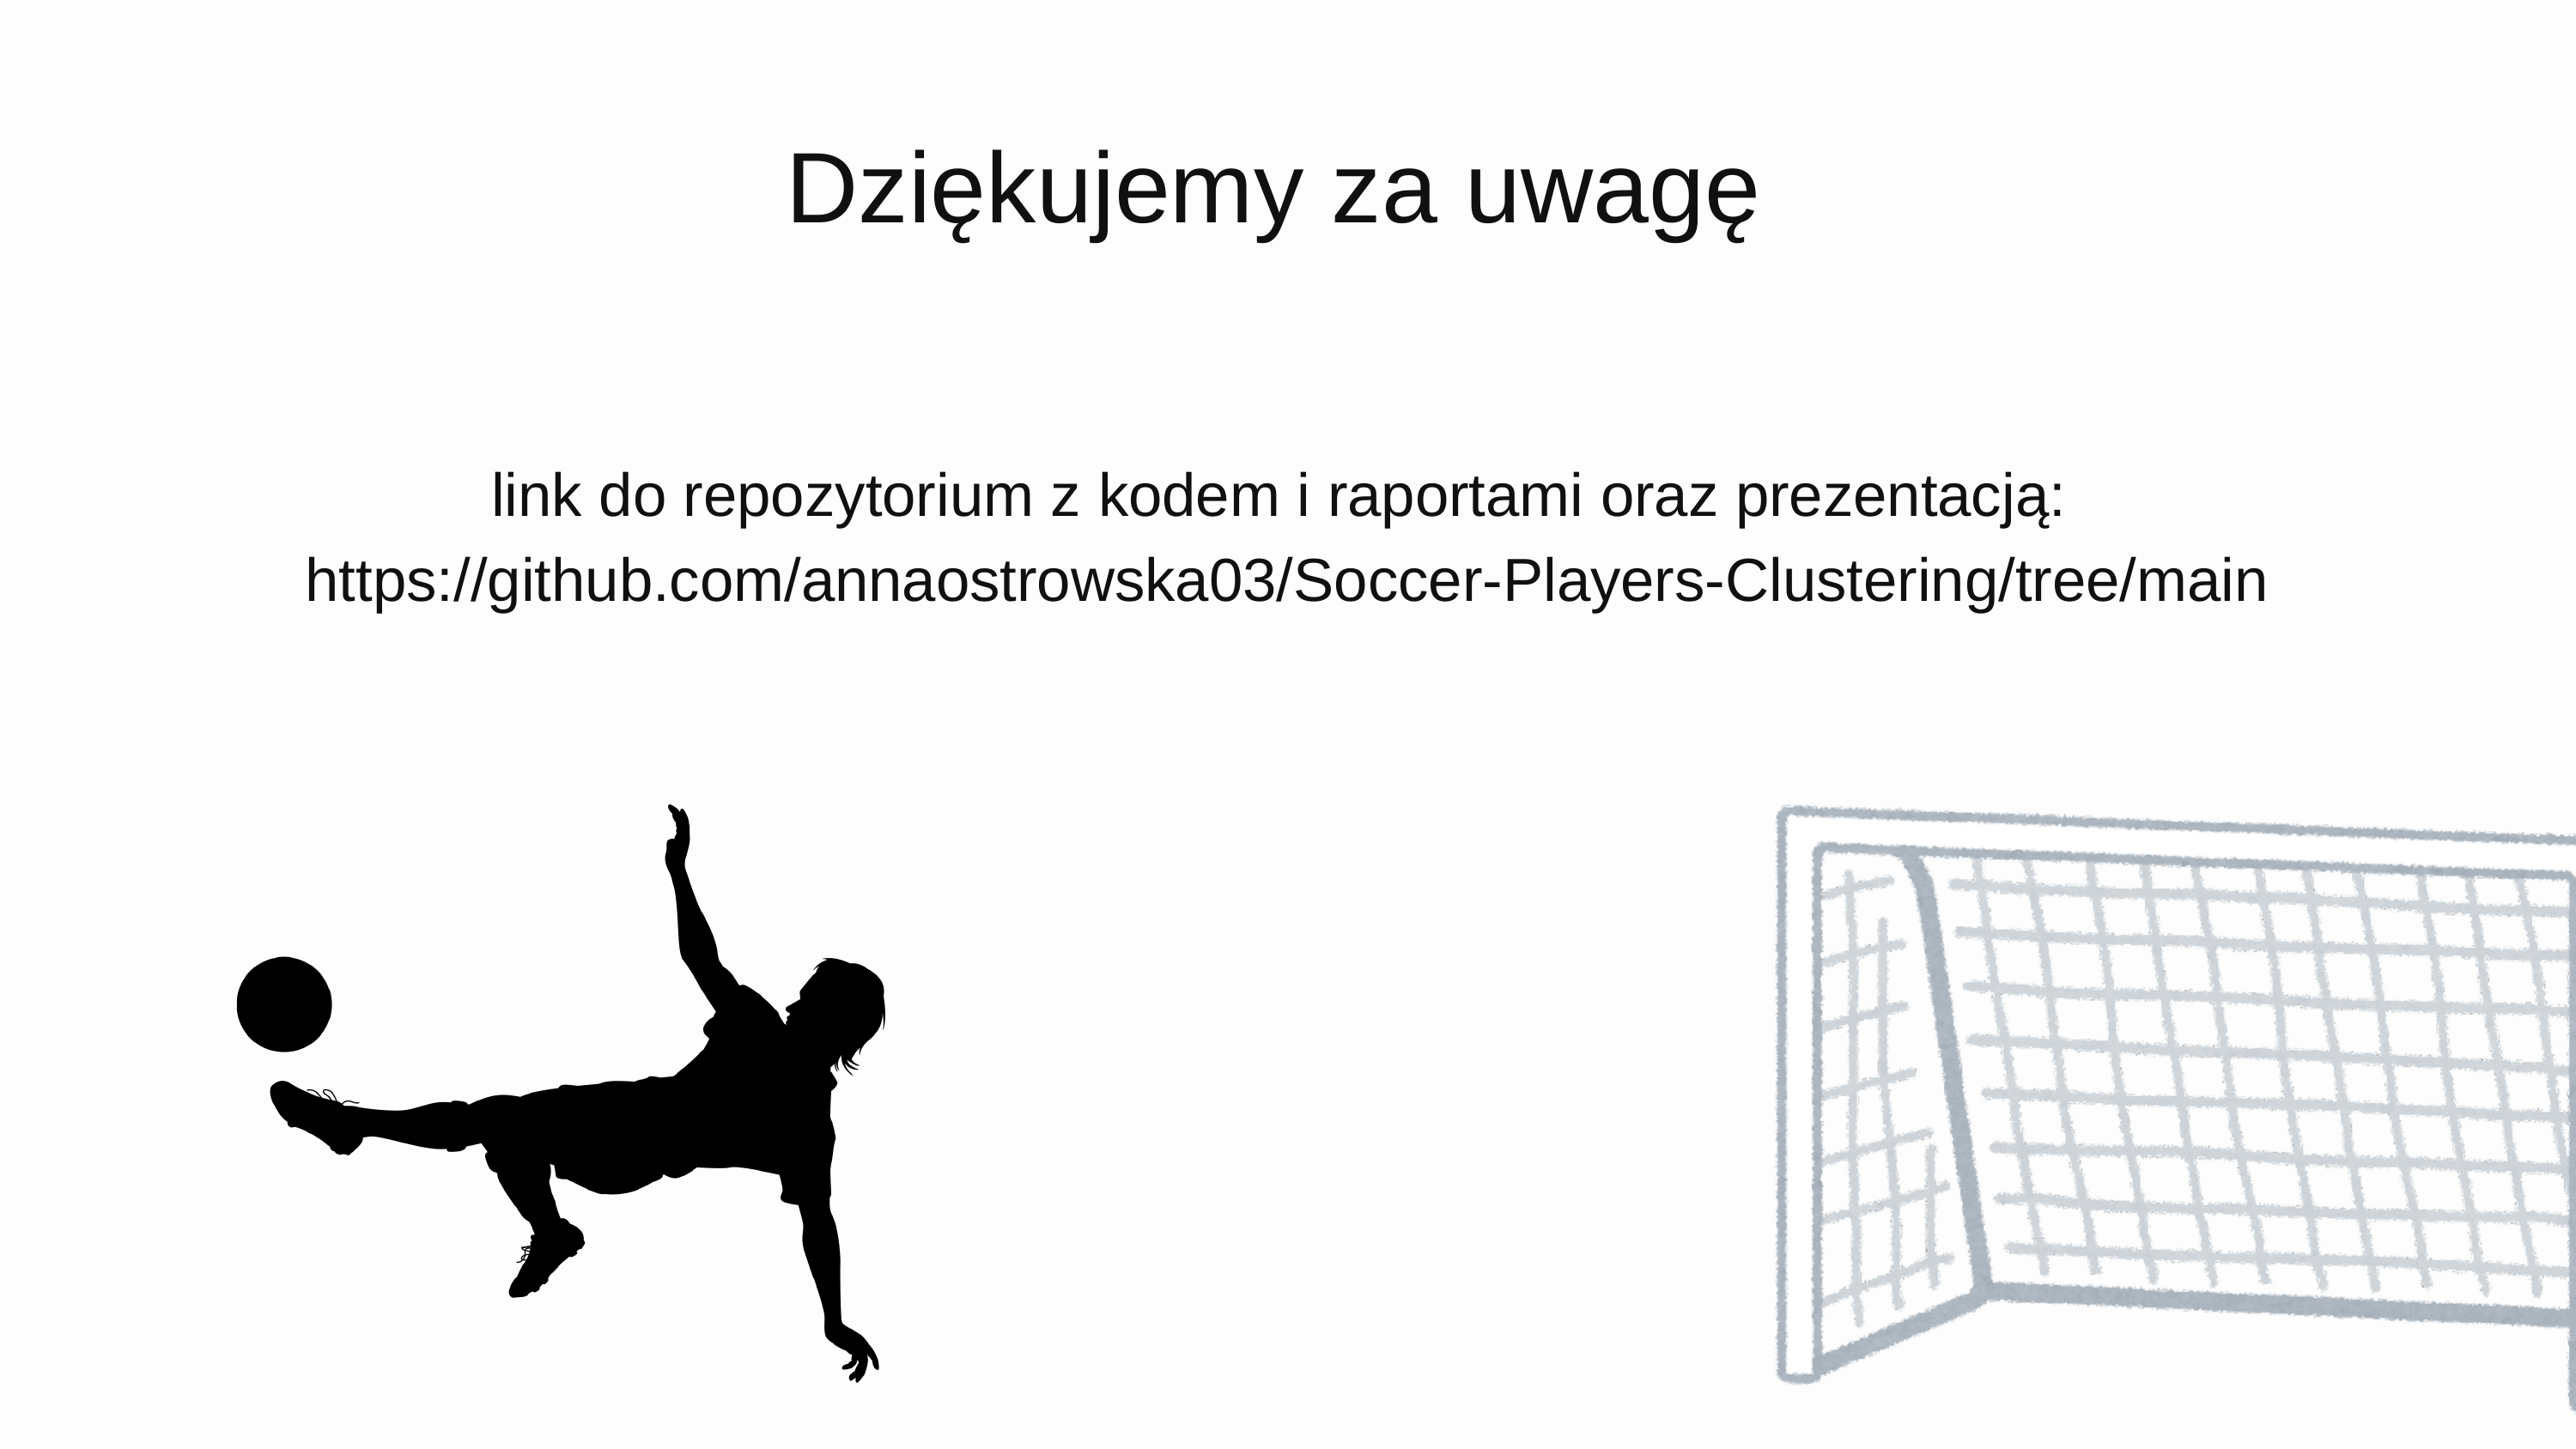

Dziękujemy za uwagę
link do repozytorium z kodem i raportami oraz prezentacją:
https://github.com/annaostrowska03/Soccer-Players-Clustering/tree/main